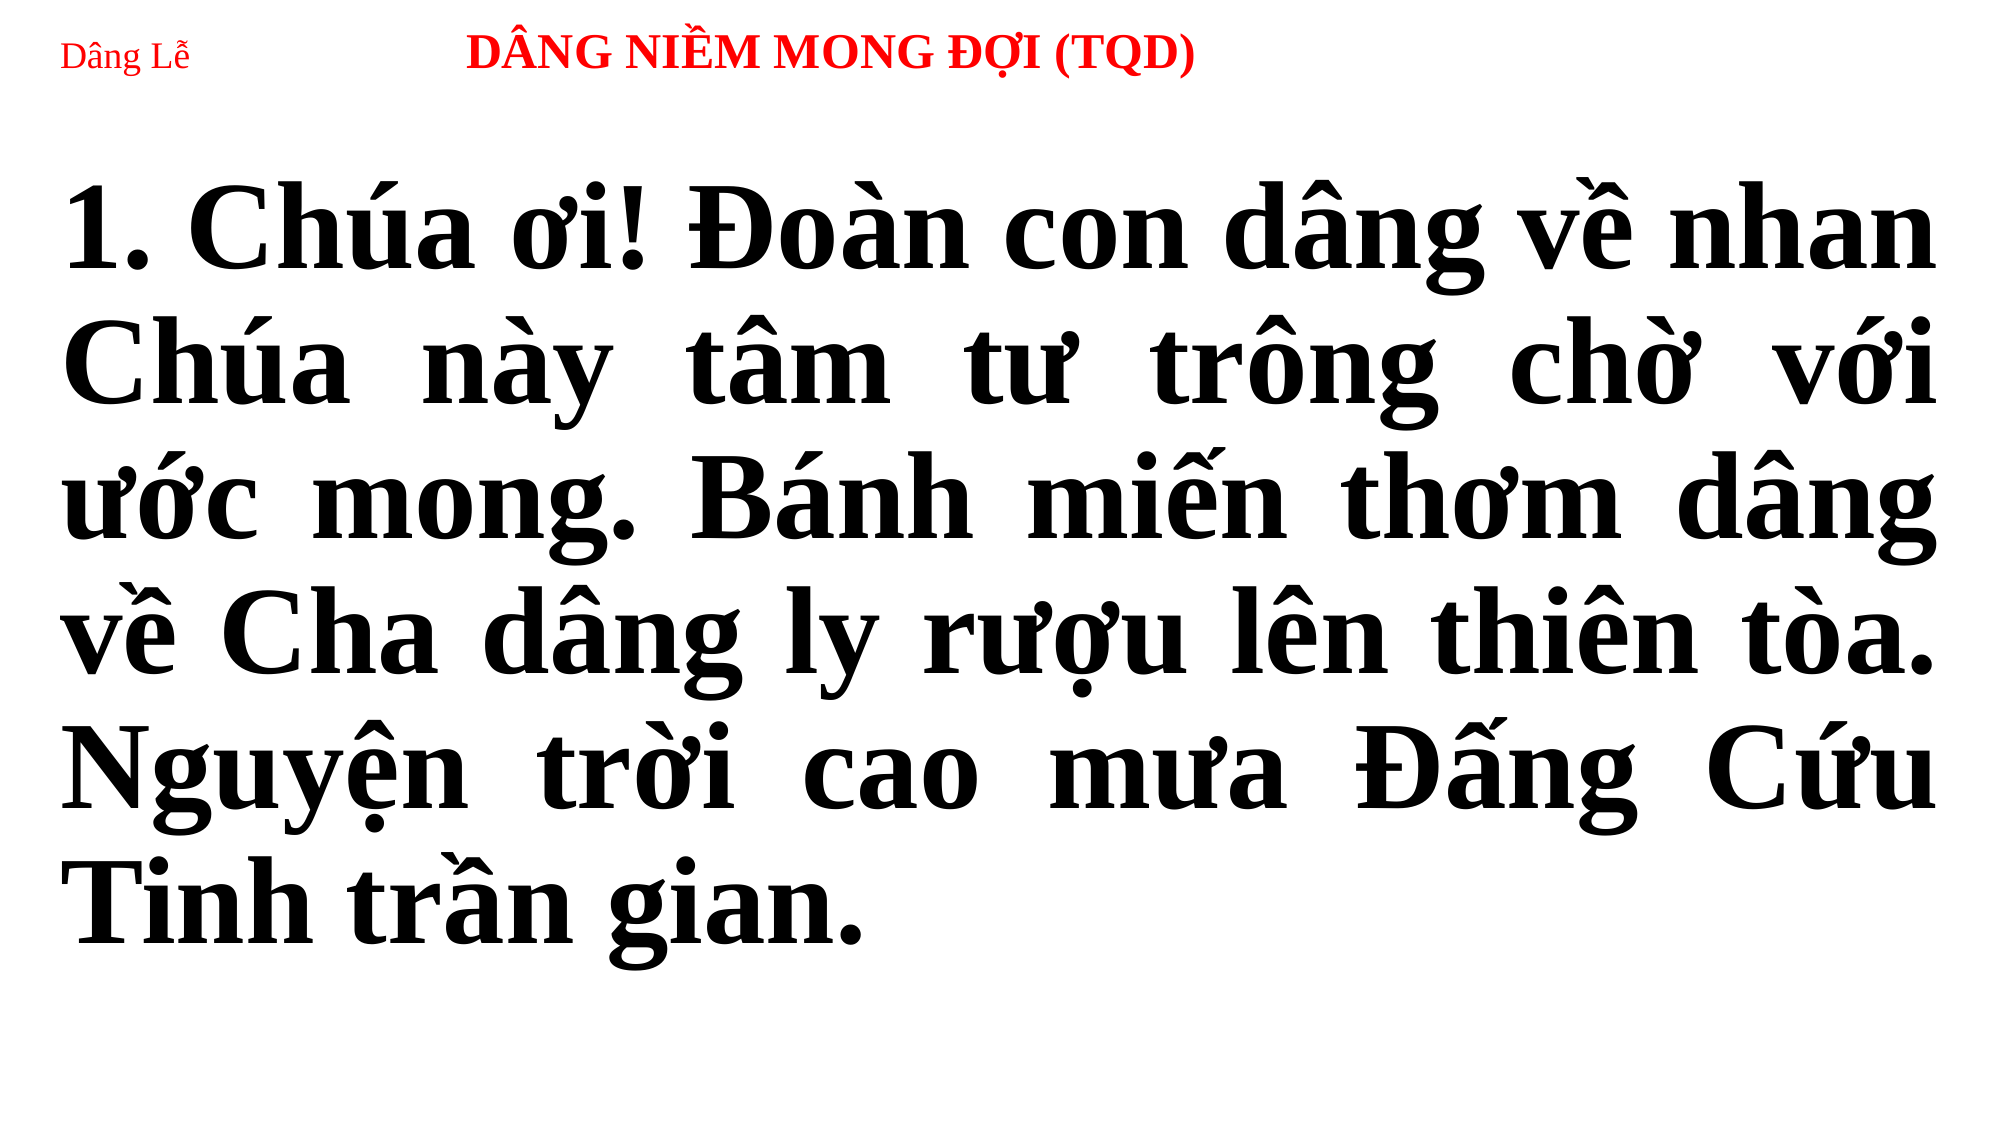

# Dâng Lễ                             DÂNG NIỀM MONG ĐỢI (TQD)
1. Chúa ơi! Đoàn con dâng về nhan Chúa này tâm tư trông chờ với ước mong. Bánh miến thơm dâng về Cha dâng ly rượu lên thiên tòa. Nguyện trời cao mưa Đấng Cứu Tinh trần gian.